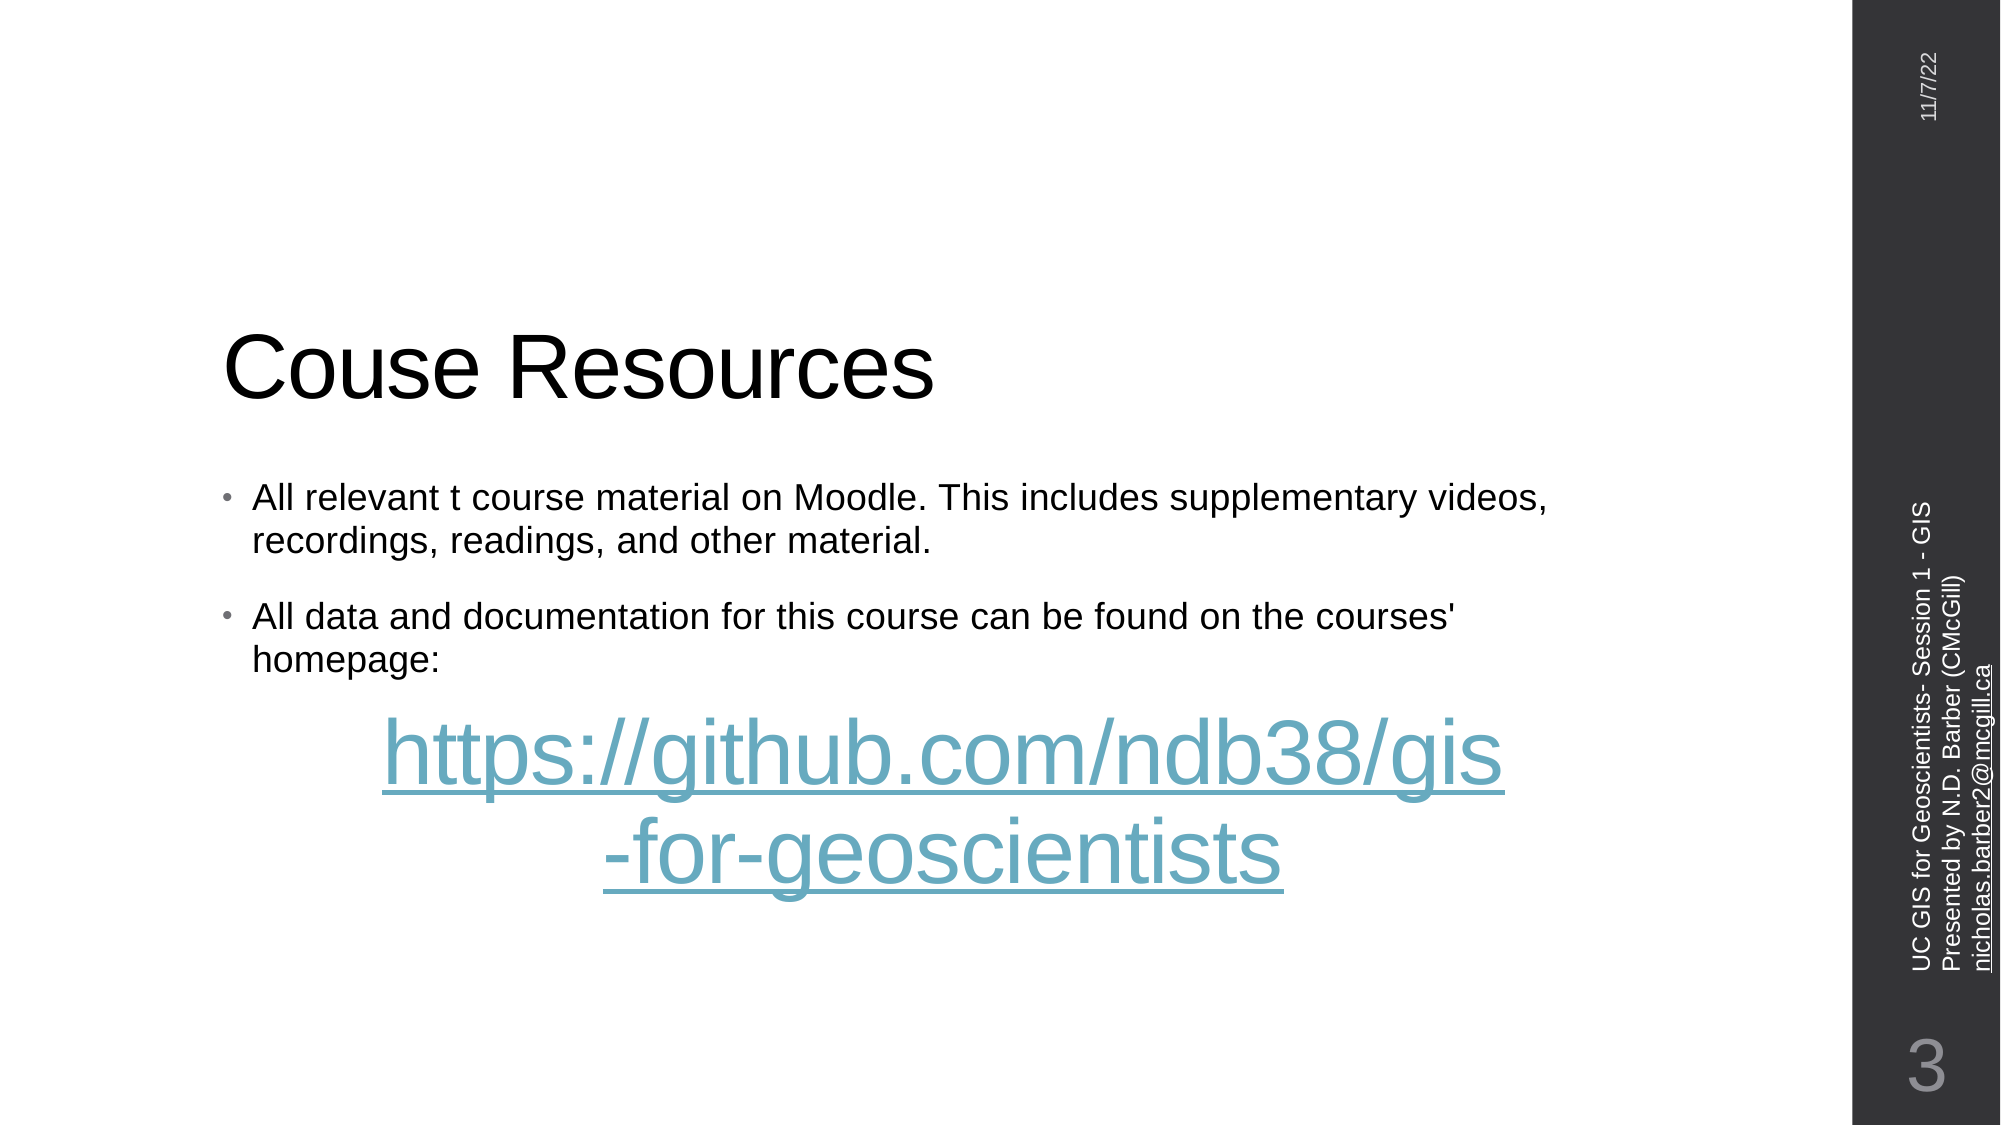

11/7/22
# Couse Resources
All relevant t course material on Moodle. This includes supplementary videos, recordings, readings, and other material.
All data and documentation for this course can be found on the courses' homepage:

UC GIS for Geoscientists- Session 1 - GIS
Presented by N.D. Barber (CMcGill)
nicholas.barber2@mcgill.ca
https://github.com/ndb38/gis-for-geoscientists
3